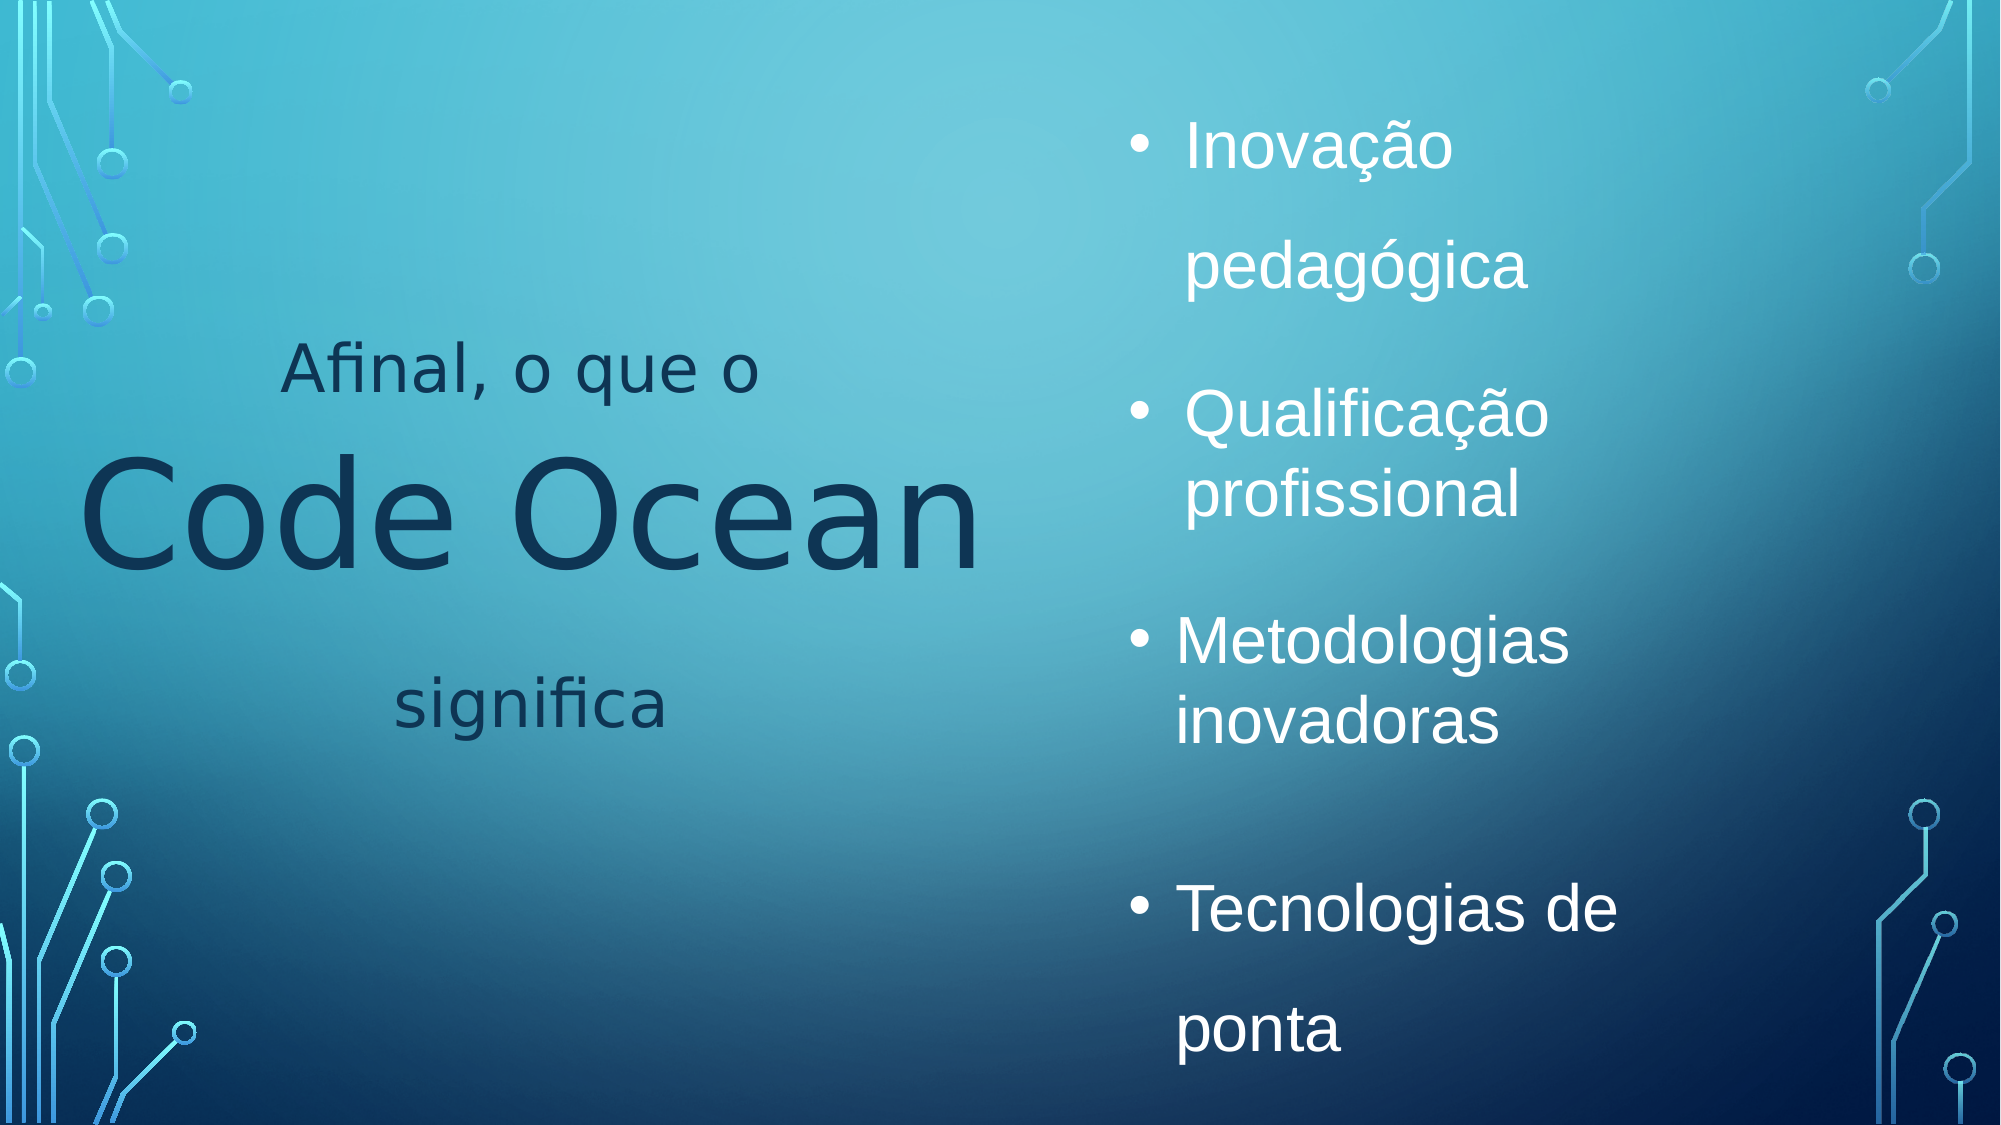

Inovação pedagógica

Qualificação profissional

Metodologias inovadoras

Tecnologias de ponta

Garantia de credibilidade

Afinal, o que o
Code Ocean
significa